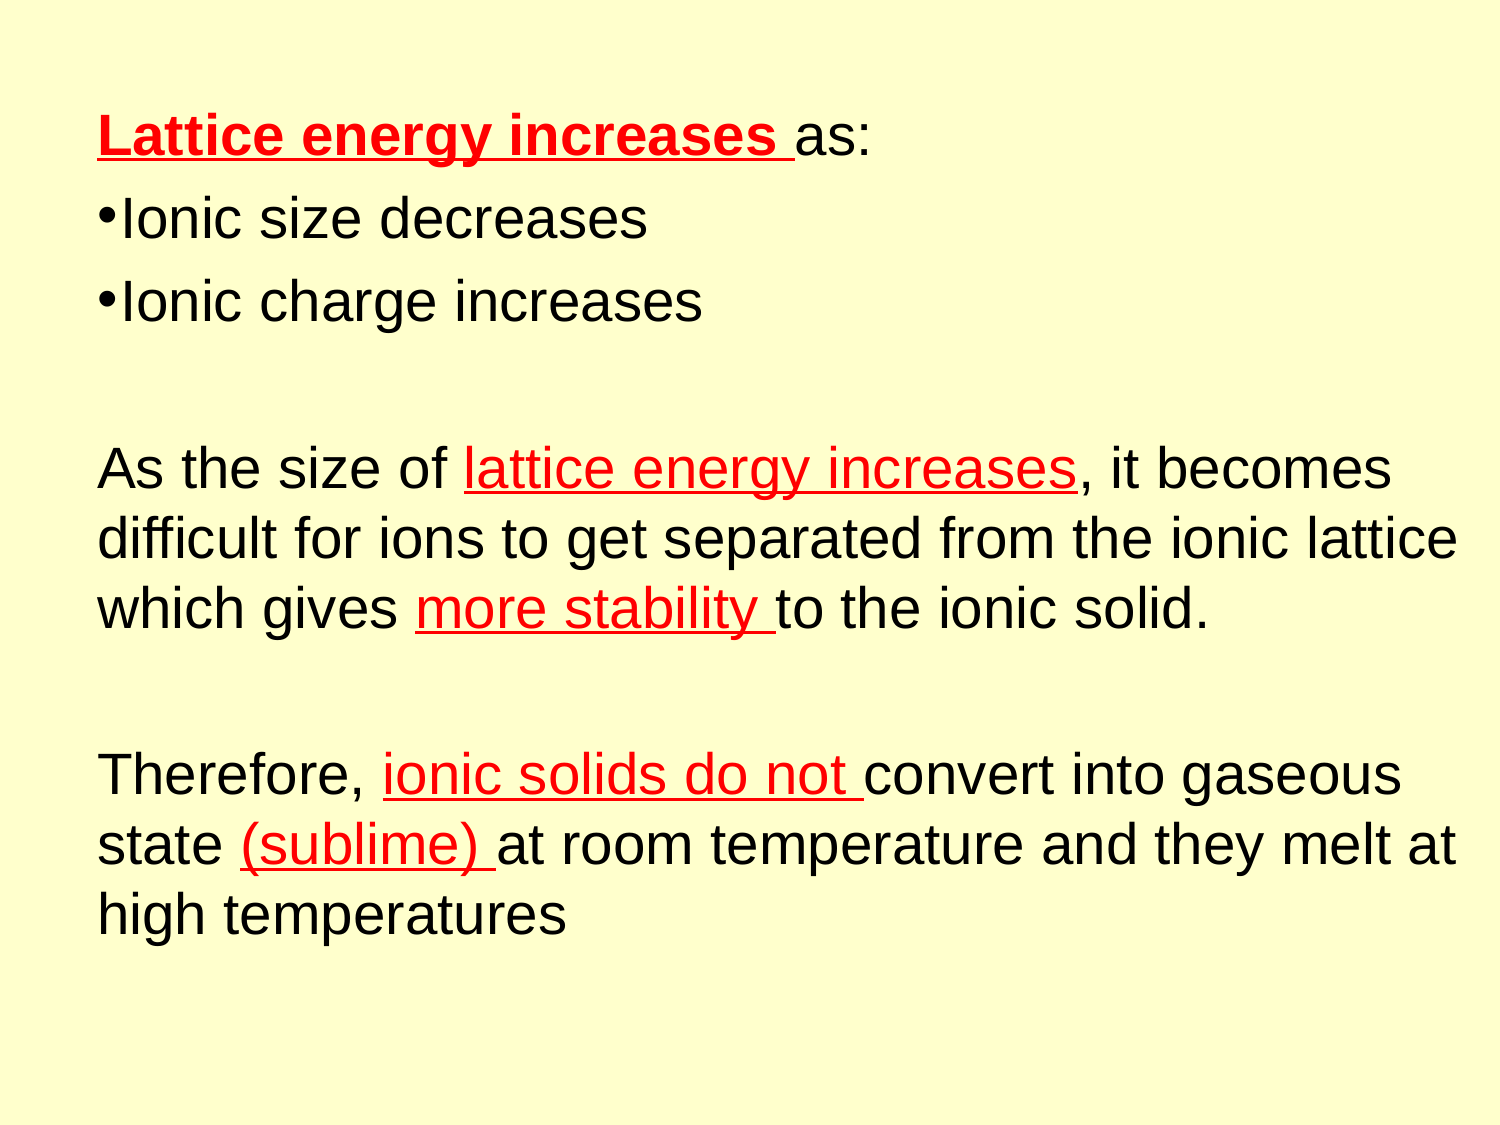

Lattice energy increases as:
Ionic size decreases
Ionic charge increases

As the size of lattice energy increases, it becomes difficult for ions to get separated from the ionic lattice which gives more stability to the ionic solid.

Therefore, ionic solids do not convert into gaseous state (sublime) at room temperature and they melt at high temperatures